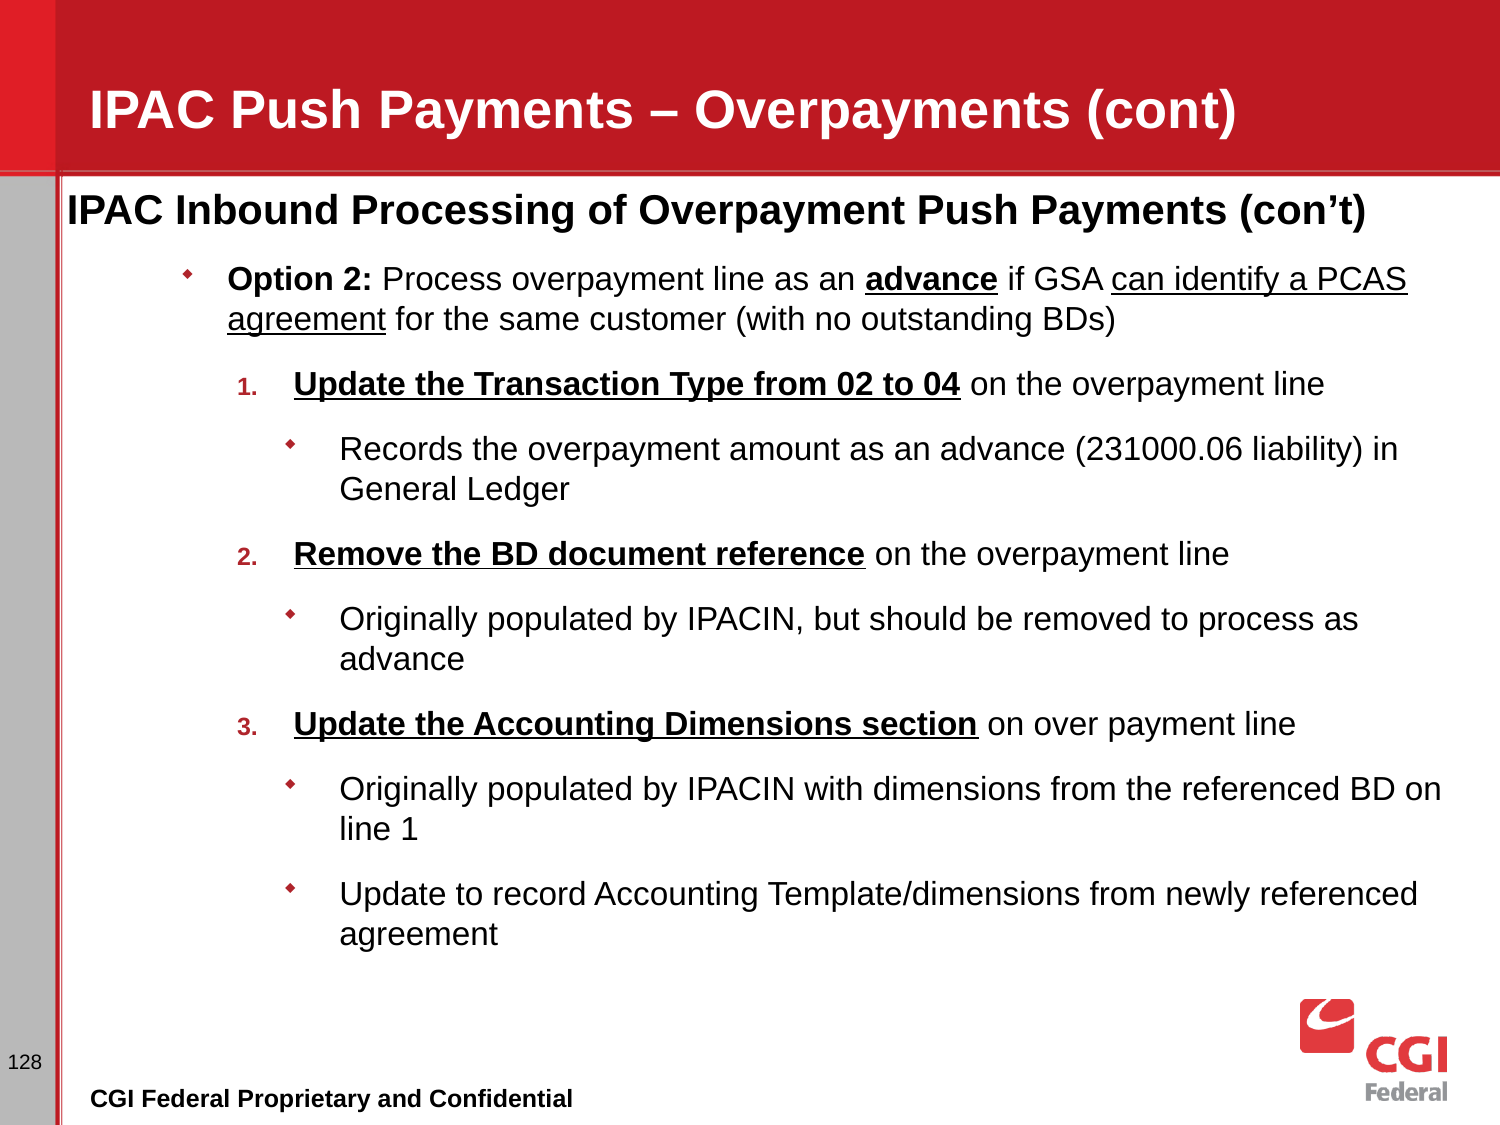

# IPAC Push Payments – Overpayments (cont)
IPAC Inbound Processing of Overpayment Push Payments (con’t)
Option 2: Process overpayment line as an advance if GSA can identify a PCAS agreement for the same customer (with no outstanding BDs)
Update the Transaction Type from 02 to 04 on the overpayment line
Records the overpayment amount as an advance (231000.06 liability) in General Ledger
Remove the BD document reference on the overpayment line
Originally populated by IPACIN, but should be removed to process as advance
Update the Accounting Dimensions section on over payment line
Originally populated by IPACIN with dimensions from the referenced BD on line 1
Update to record Accounting Template/dimensions from newly referenced agreement

128
CGI Federal Proprietary and Confidential